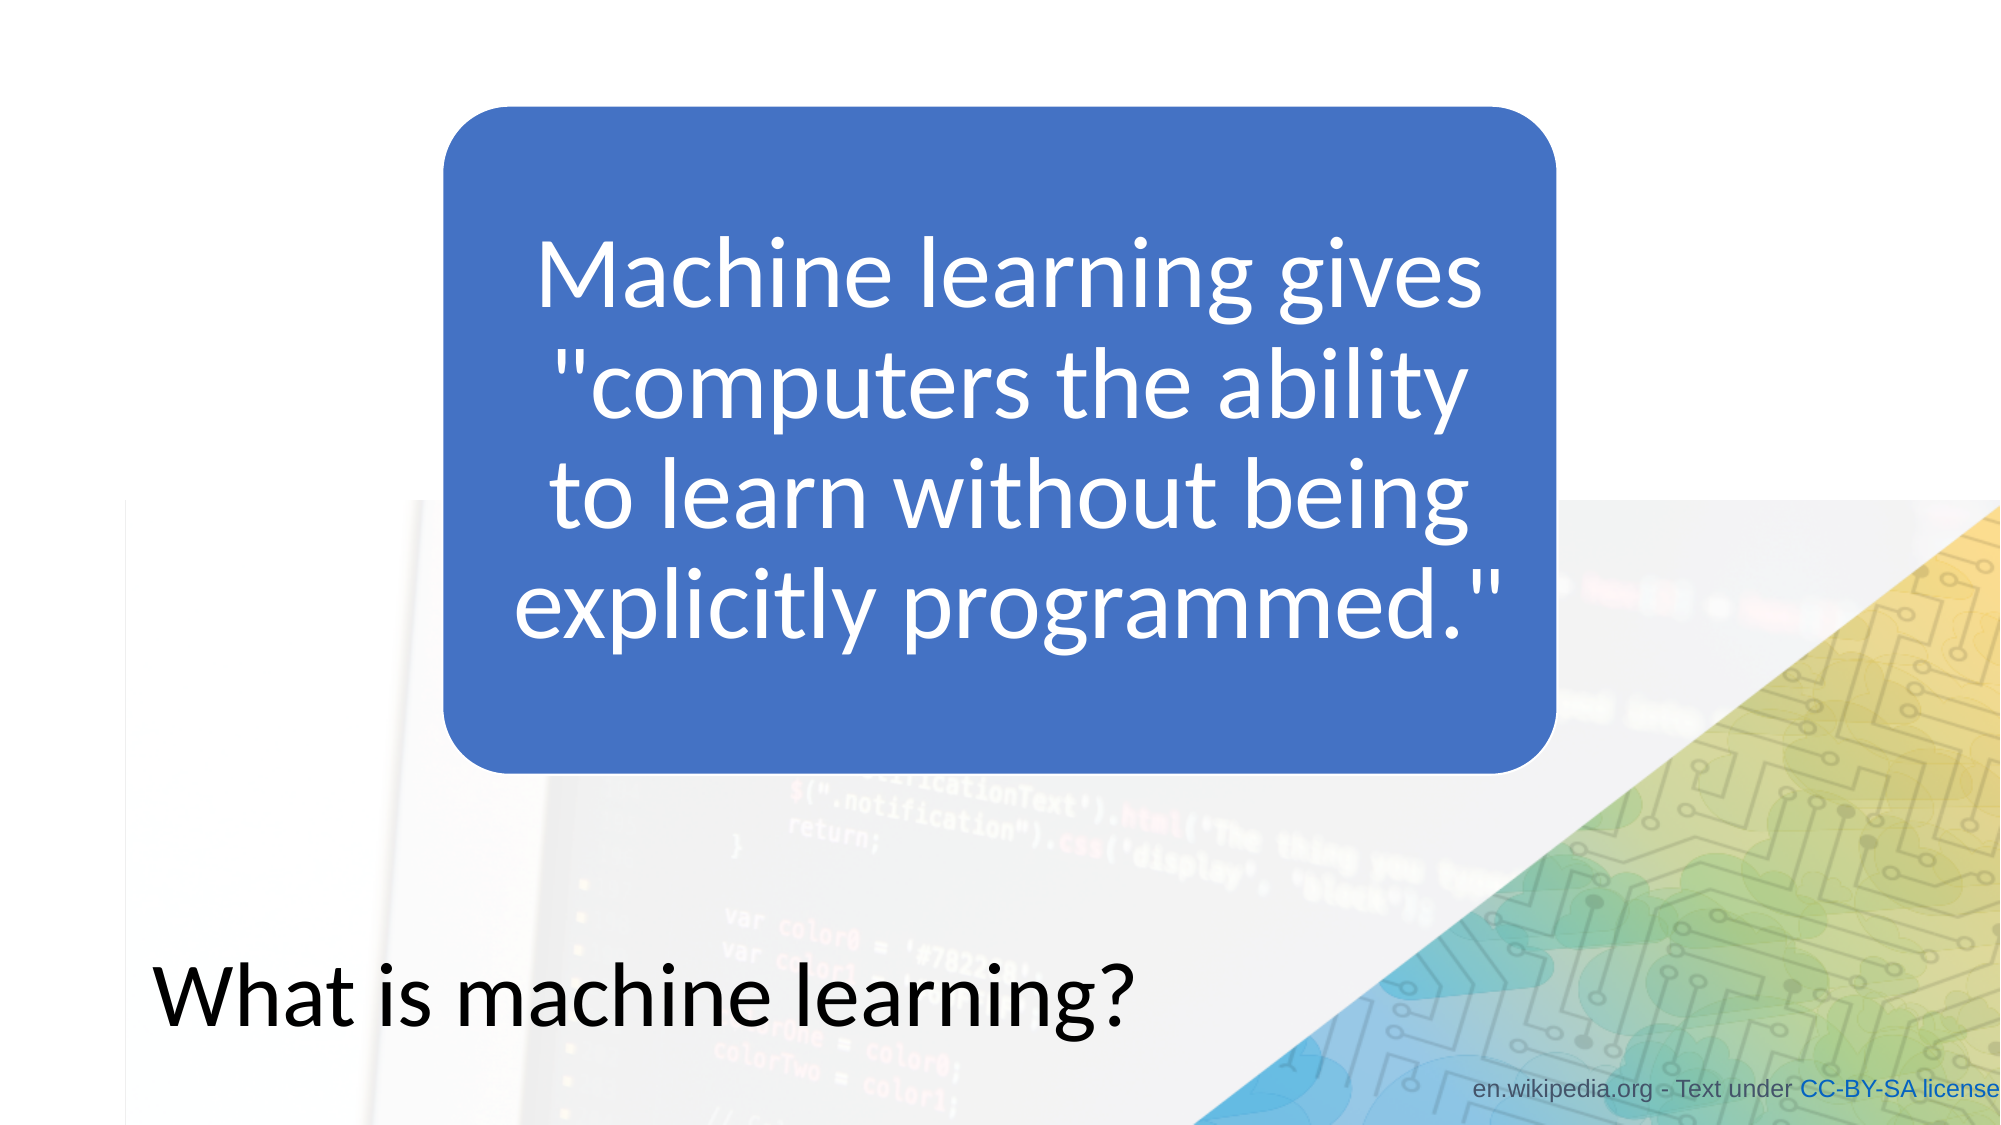

Machine learning gives "computers the ability to learn without being explicitly programmed."
# What is machine learning?
en.wikipedia.org - Text under CC-BY-SA license